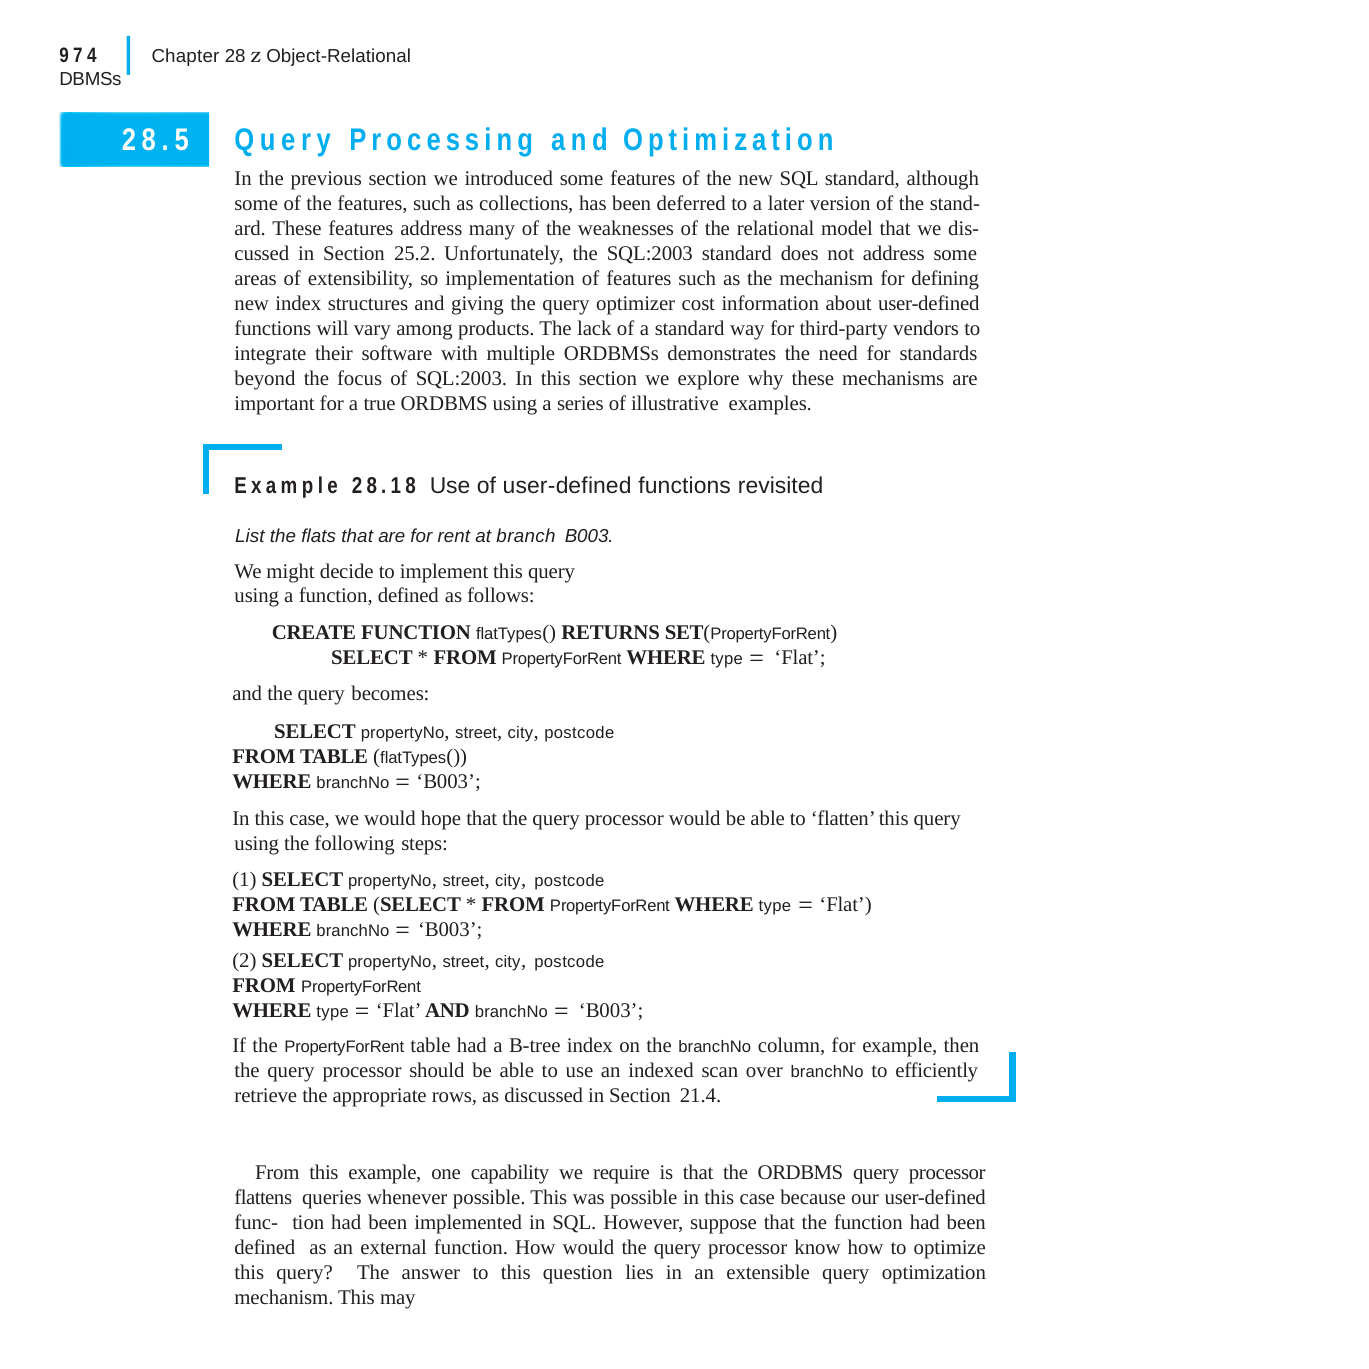

|
974	Chapter 28 z Object-Relational DBMSs
Query Processing and Optimization
In the previous section we introduced some features of the new SQL standard, although  some of the features, such as collections, has been deferred to a later version of the stand-  ard. These features address many of the weaknesses of the relational model that we dis-  cussed in Section 25.2. Unfortunately, the SQL:2003 standard does not address some  areas of extensibility, so implementation of features such as the mechanism for defining  new index structures and giving the query optimizer cost information about user-defined  functions will vary among products. The lack of a standard way for third-party vendors to  integrate their software with multiple ORDBMSs demonstrates the need for standards  beyond the focus of SQL:2003. In this section we explore why these mechanisms are  important for a true ORDBMS using a series of illustrative examples.

28.5

Example 28.18 Use of user-defined functions revisited

List the flats that are for rent at branch B003.
We might decide to implement this query using a function, defined as follows:
CREATE FUNCTION flatTypes() RETURNS SET(PropertyForRent)  SELECT * FROM PropertyForRent WHERE type = ‘Flat’;
and the query becomes:
SELECT propertyNo, street, city, postcode
FROM TABLE (flatTypes())
WHERE branchNo = ‘B003’;
In this case, we would hope that the query processor would be able to ‘flatten’ this query  using the following steps:
(1) SELECT propertyNo, street, city, postcode
FROM TABLE (SELECT * FROM PropertyForRent WHERE type = ‘Flat’)
WHERE branchNo = ‘B003’;
(2) SELECT propertyNo, street, city, postcode
FROM PropertyForRent
WHERE type = ‘Flat’ AND branchNo = ‘B003’;
If the PropertyForRent table had a B-tree index on the branchNo column, for example, then  the query processor should be able to use an indexed scan over branchNo to efficiently  retrieve the appropriate rows, as discussed in Section 21.4.

From this example, one capability we require is that the ORDBMS query processor flattens  queries whenever possible. This was possible in this case because our user-defined func-  tion had been implemented in SQL. However, suppose that the function had been defined  as an external function. How would the query processor know how to optimize this query?  The answer to this question lies in an extensible query optimization mechanism. This may